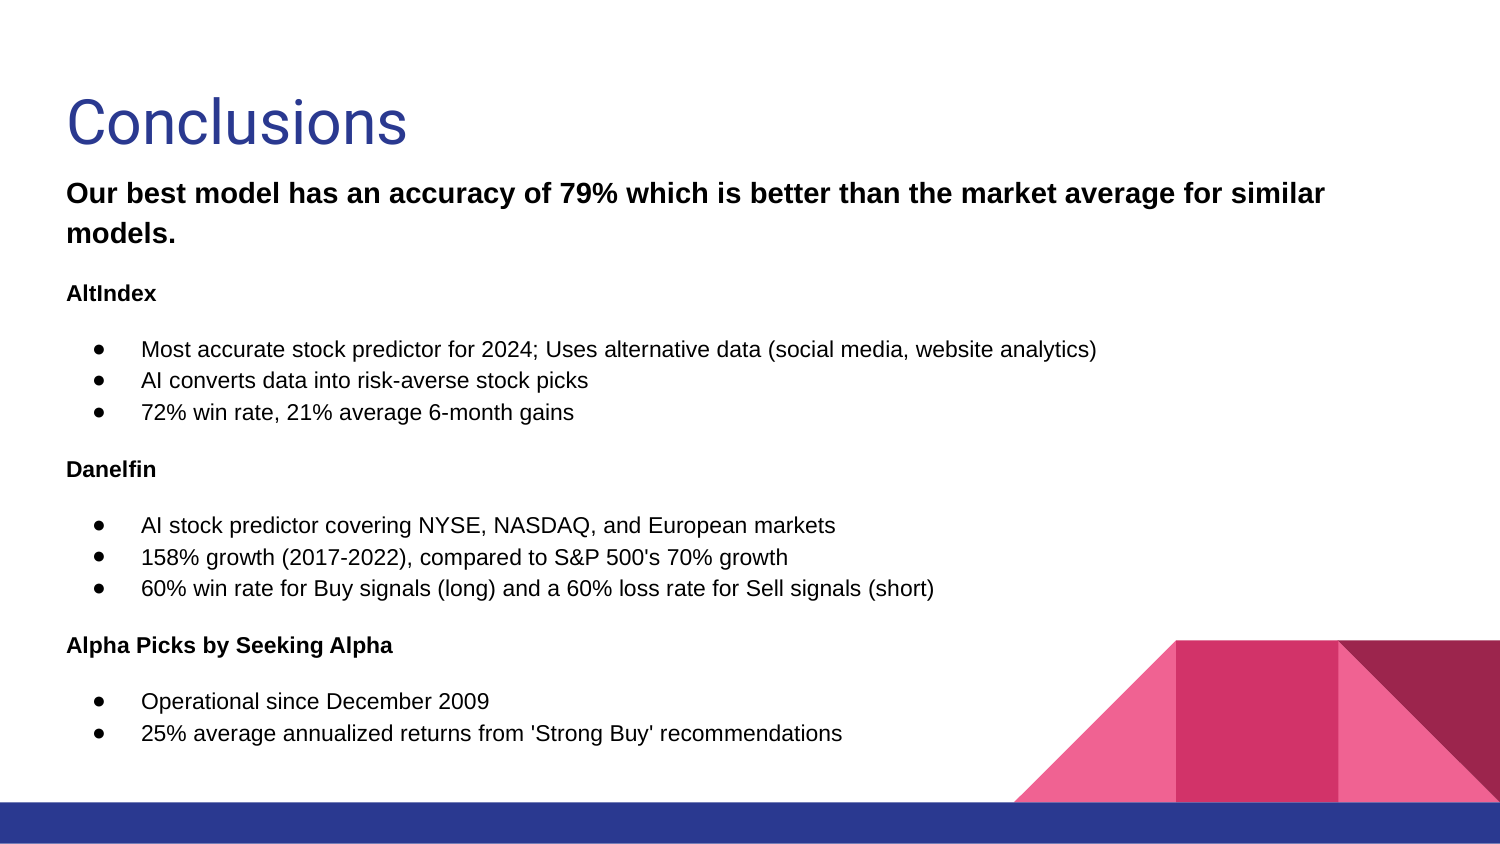

# Conclusions
Our best model has an accuracy of 79% which is better than the market average for similar models.
AltIndex
Most accurate stock predictor for 2024; Uses alternative data (social media, website analytics)
AI converts data into risk-averse stock picks
72% win rate, 21% average 6-month gains
Danelfin
AI stock predictor covering NYSE, NASDAQ, and European markets
158% growth (2017-2022), compared to S&P 500's 70% growth
60% win rate for Buy signals (long) and a 60% loss rate for Sell signals (short)
Alpha Picks by Seeking Alpha
Operational since December 2009
25% average annualized returns from 'Strong Buy' recommendations